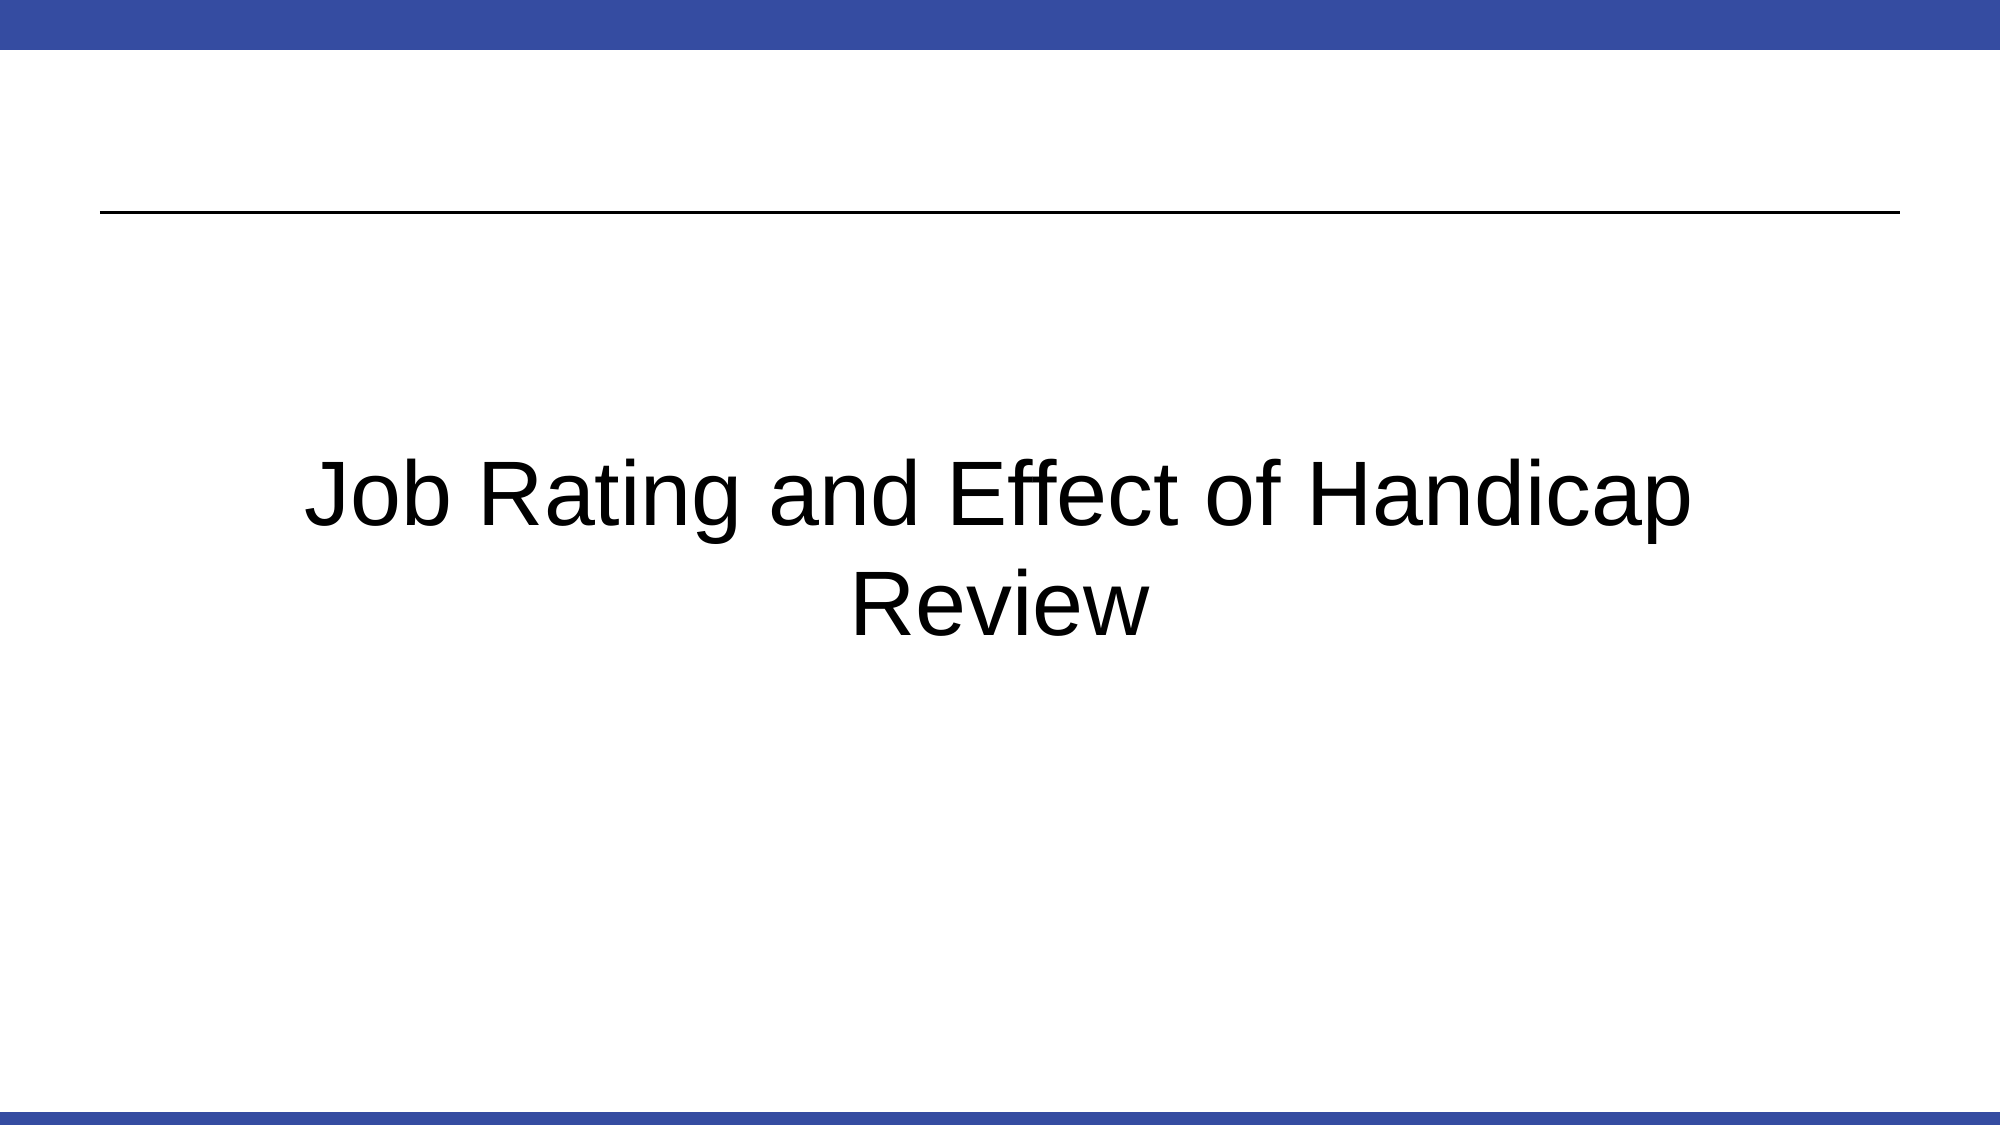

# Job Rating and Effect of Handicap Review